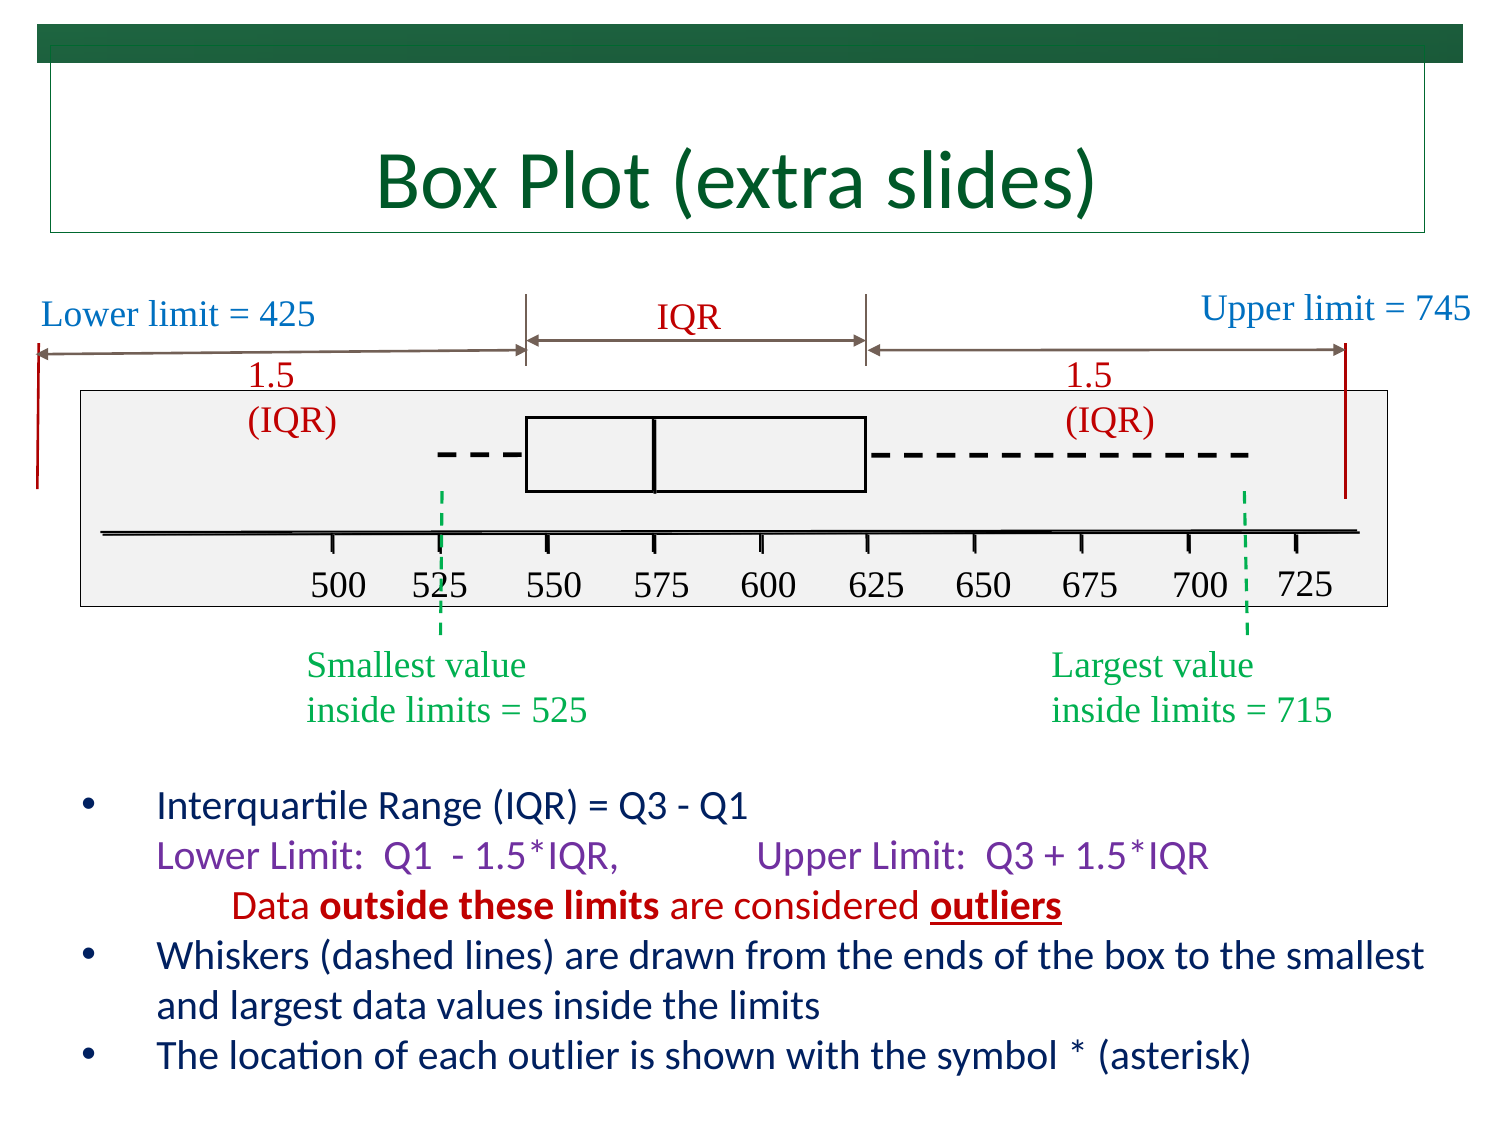

# Box Plot (extra slides)
Upper limit = 745
Lower limit = 425
IQR
1.5 (IQR)
1.5 (IQR)

  725
  550
  500
  600
  625
  650
  675
  700
 525
  575

Smallest value
inside limits = 525
Largest value
inside limits = 715
Interquartile Range (IQR) = Q3 - Q1
Lower Limit:  Q1  - 1.5*IQR,	Upper Limit:  Q3 + 1.5*IQR
	Data outside these limits are considered outliers
Whiskers (dashed lines) are drawn from the ends of the box to the smallest and largest data values inside the limits
The location of each outlier is shown with the symbol * (asterisk)